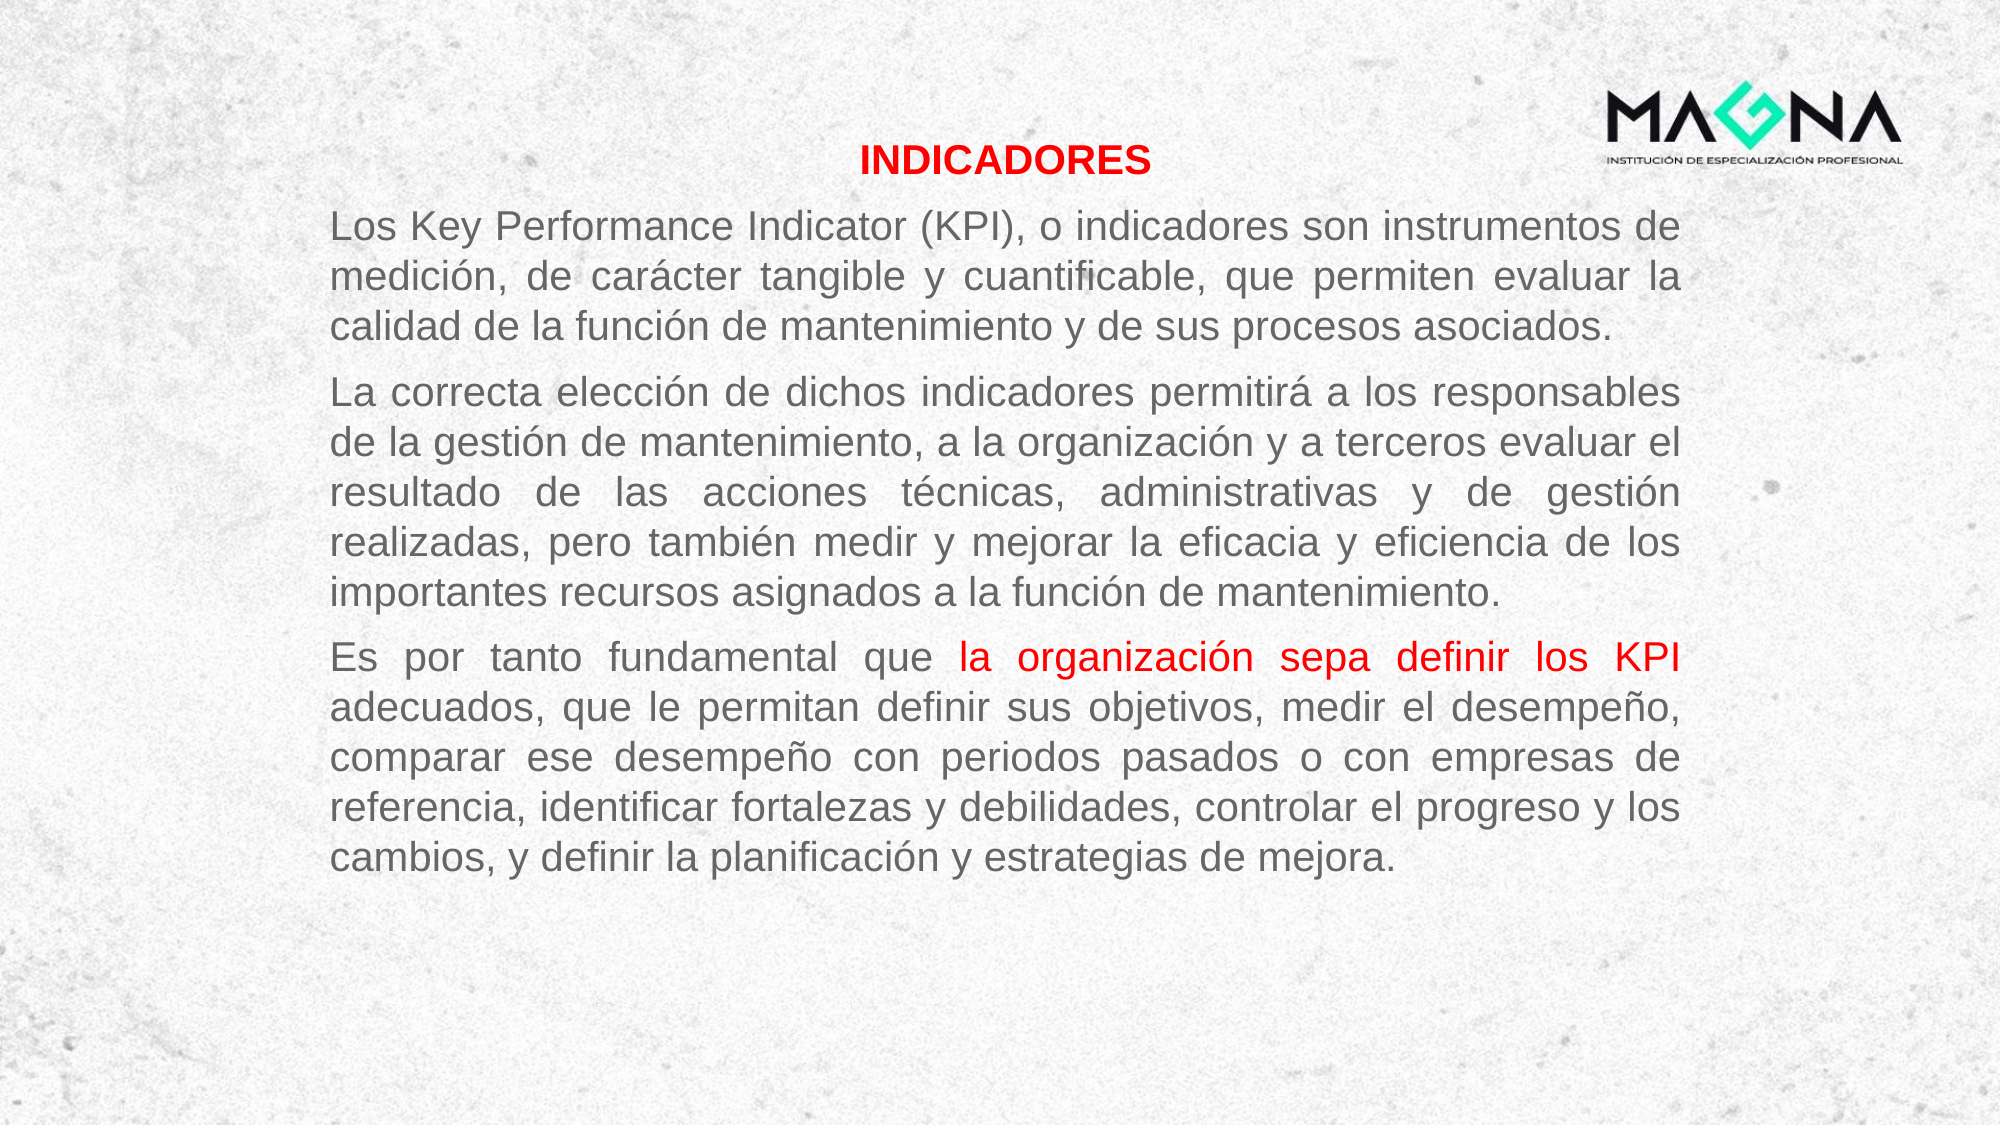

INDICADORES
Los Key Performance Indicator (KPI), o indicadores son instrumentos de medición, de carácter tangible y cuantificable, que permiten evaluar la calidad de la función de mantenimiento y de sus procesos asociados.
La correcta elección de dichos indicadores permitirá a los responsables de la gestión de mantenimiento, a la organización y a terceros evaluar el resultado de las acciones técnicas, administrativas y de gestión realizadas, pero también medir y mejorar la eficacia y eficiencia de los importantes recursos asignados a la función de mantenimiento.
Es por tanto fundamental que la organización sepa definir los KPI adecuados, que le permitan definir sus objetivos, medir el desempeño, comparar ese desempeño con periodos pasados o con empresas de referencia, identificar fortalezas y debilidades, controlar el progreso y los cambios, y definir la planificación y estrategias de mejora.